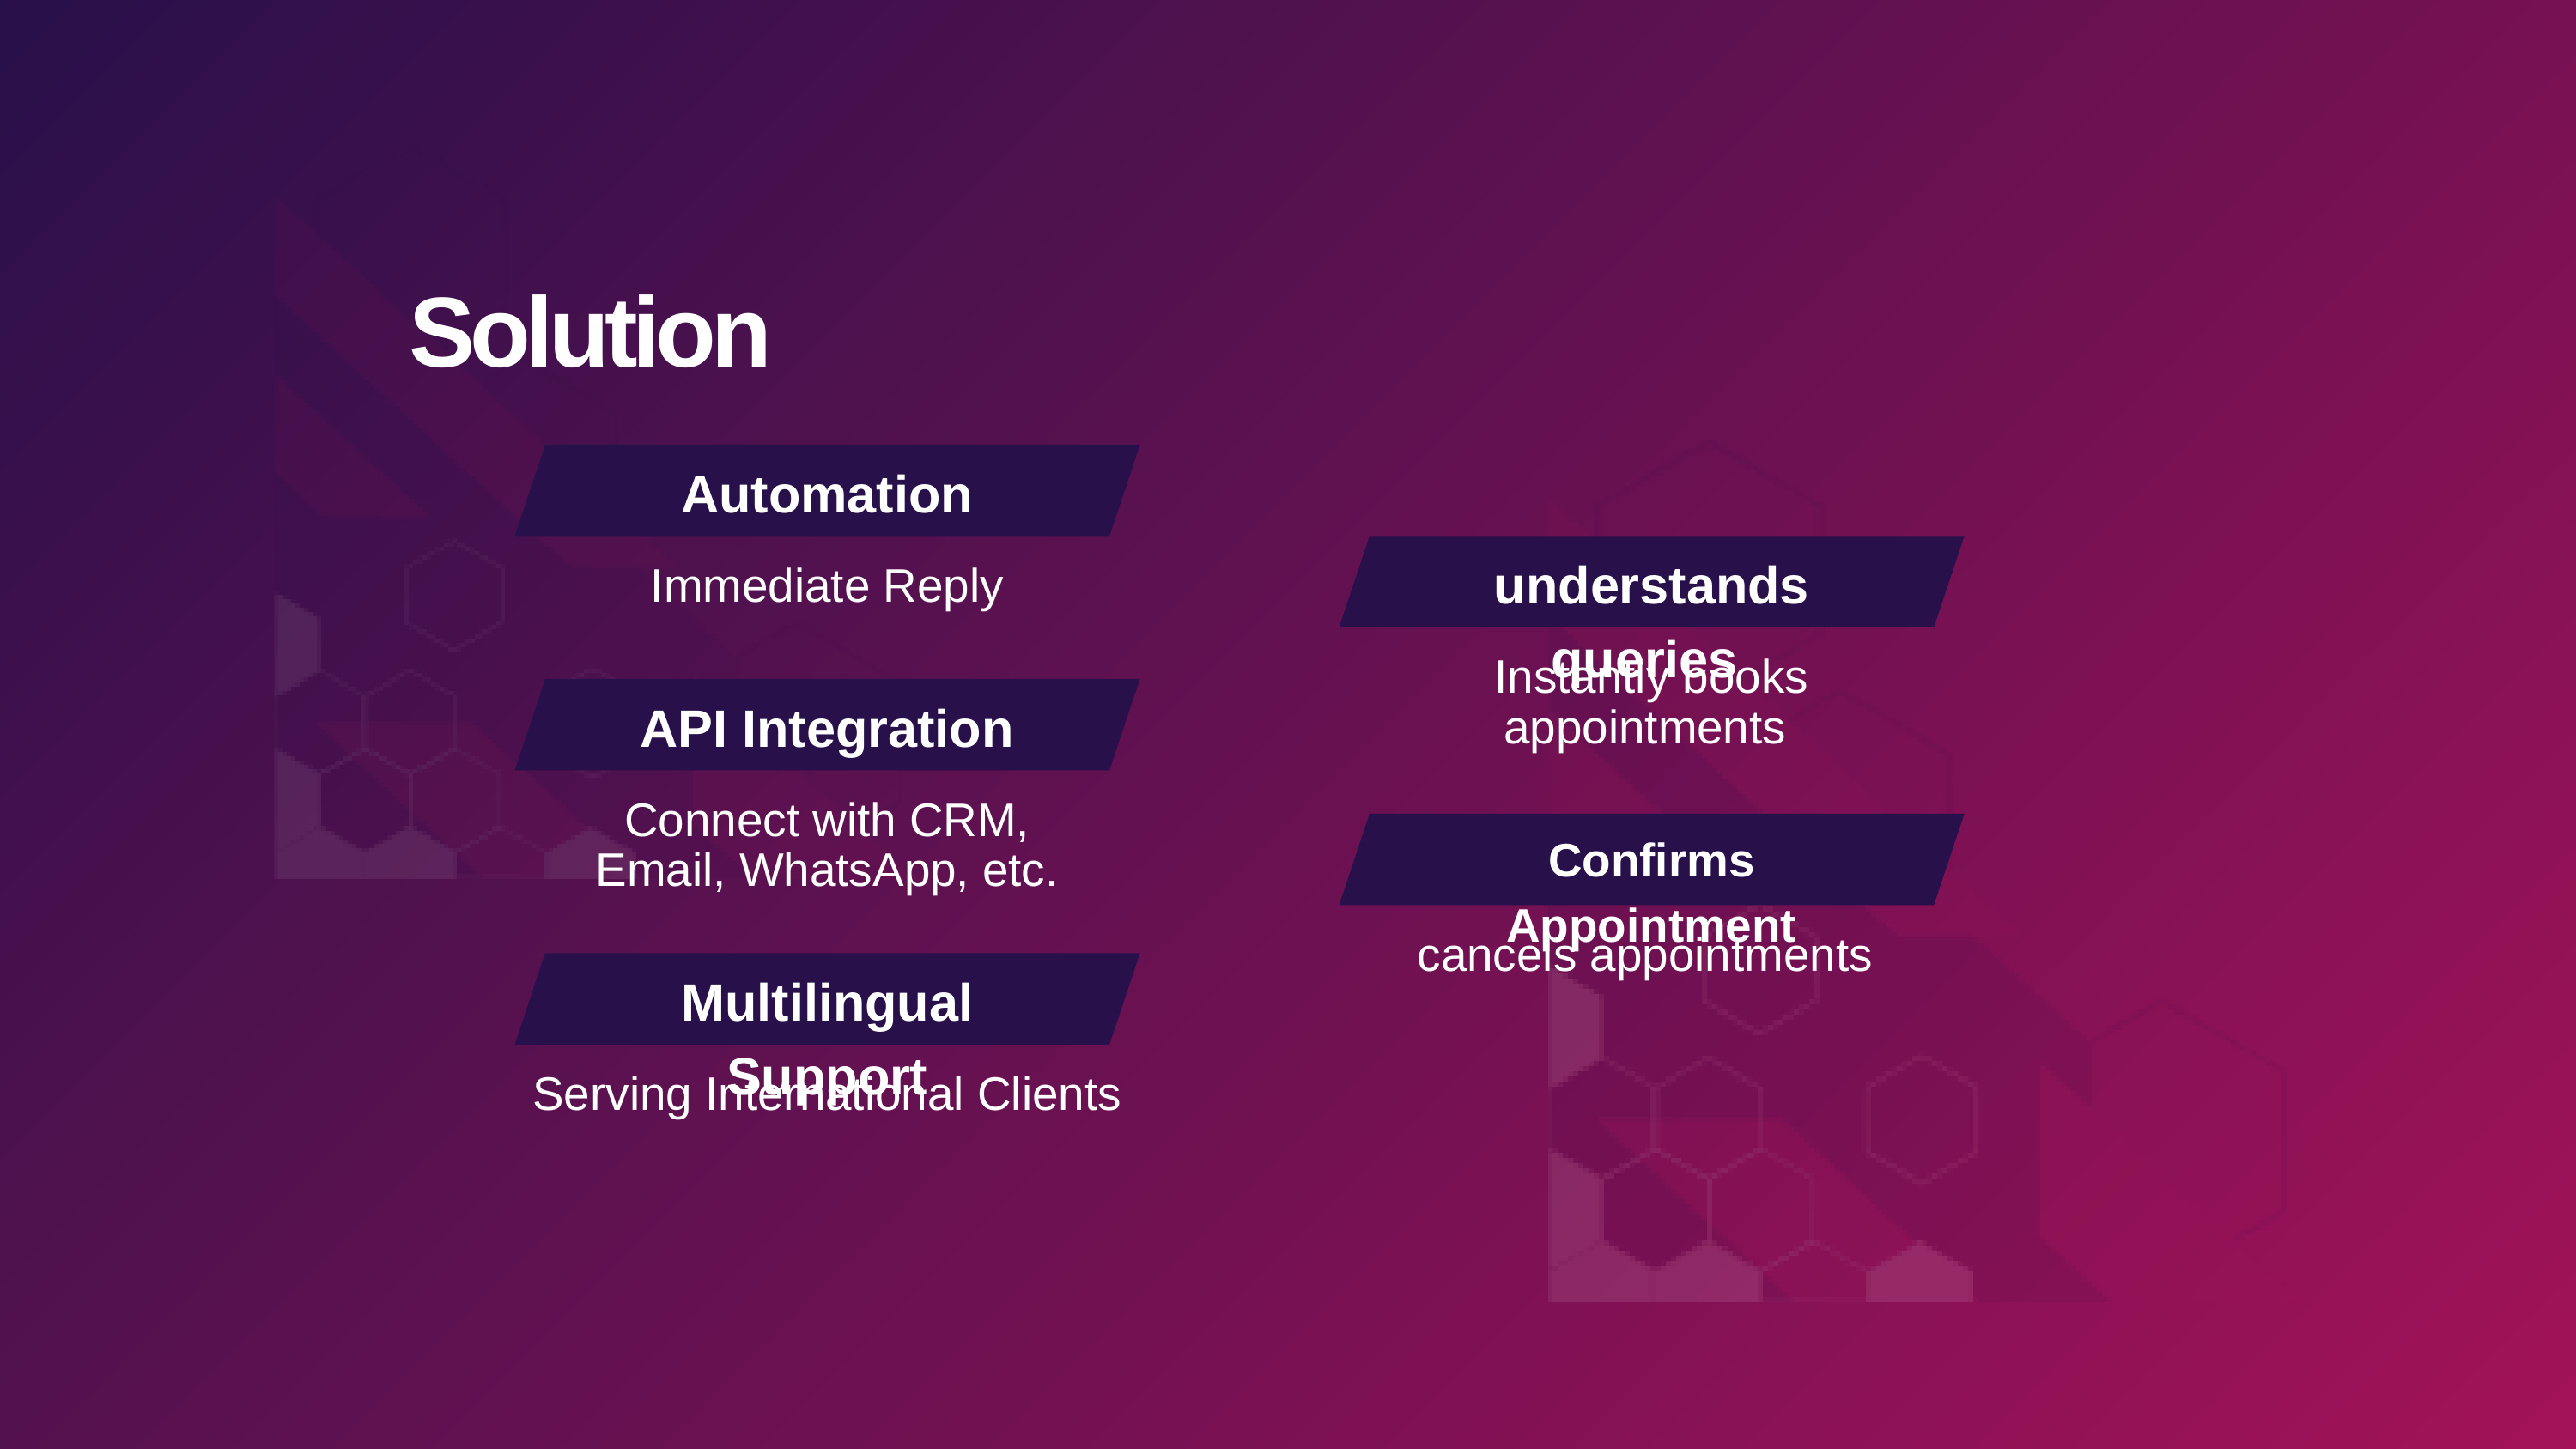

Solution

Automation

understands queries
Immediate Reply
Instantly books appointments

API Integration
Connect with CRM, Email, WhatsApp, etc.

Confirms Appointment
cancels appointments

Multilingual Support
Serving International Clients